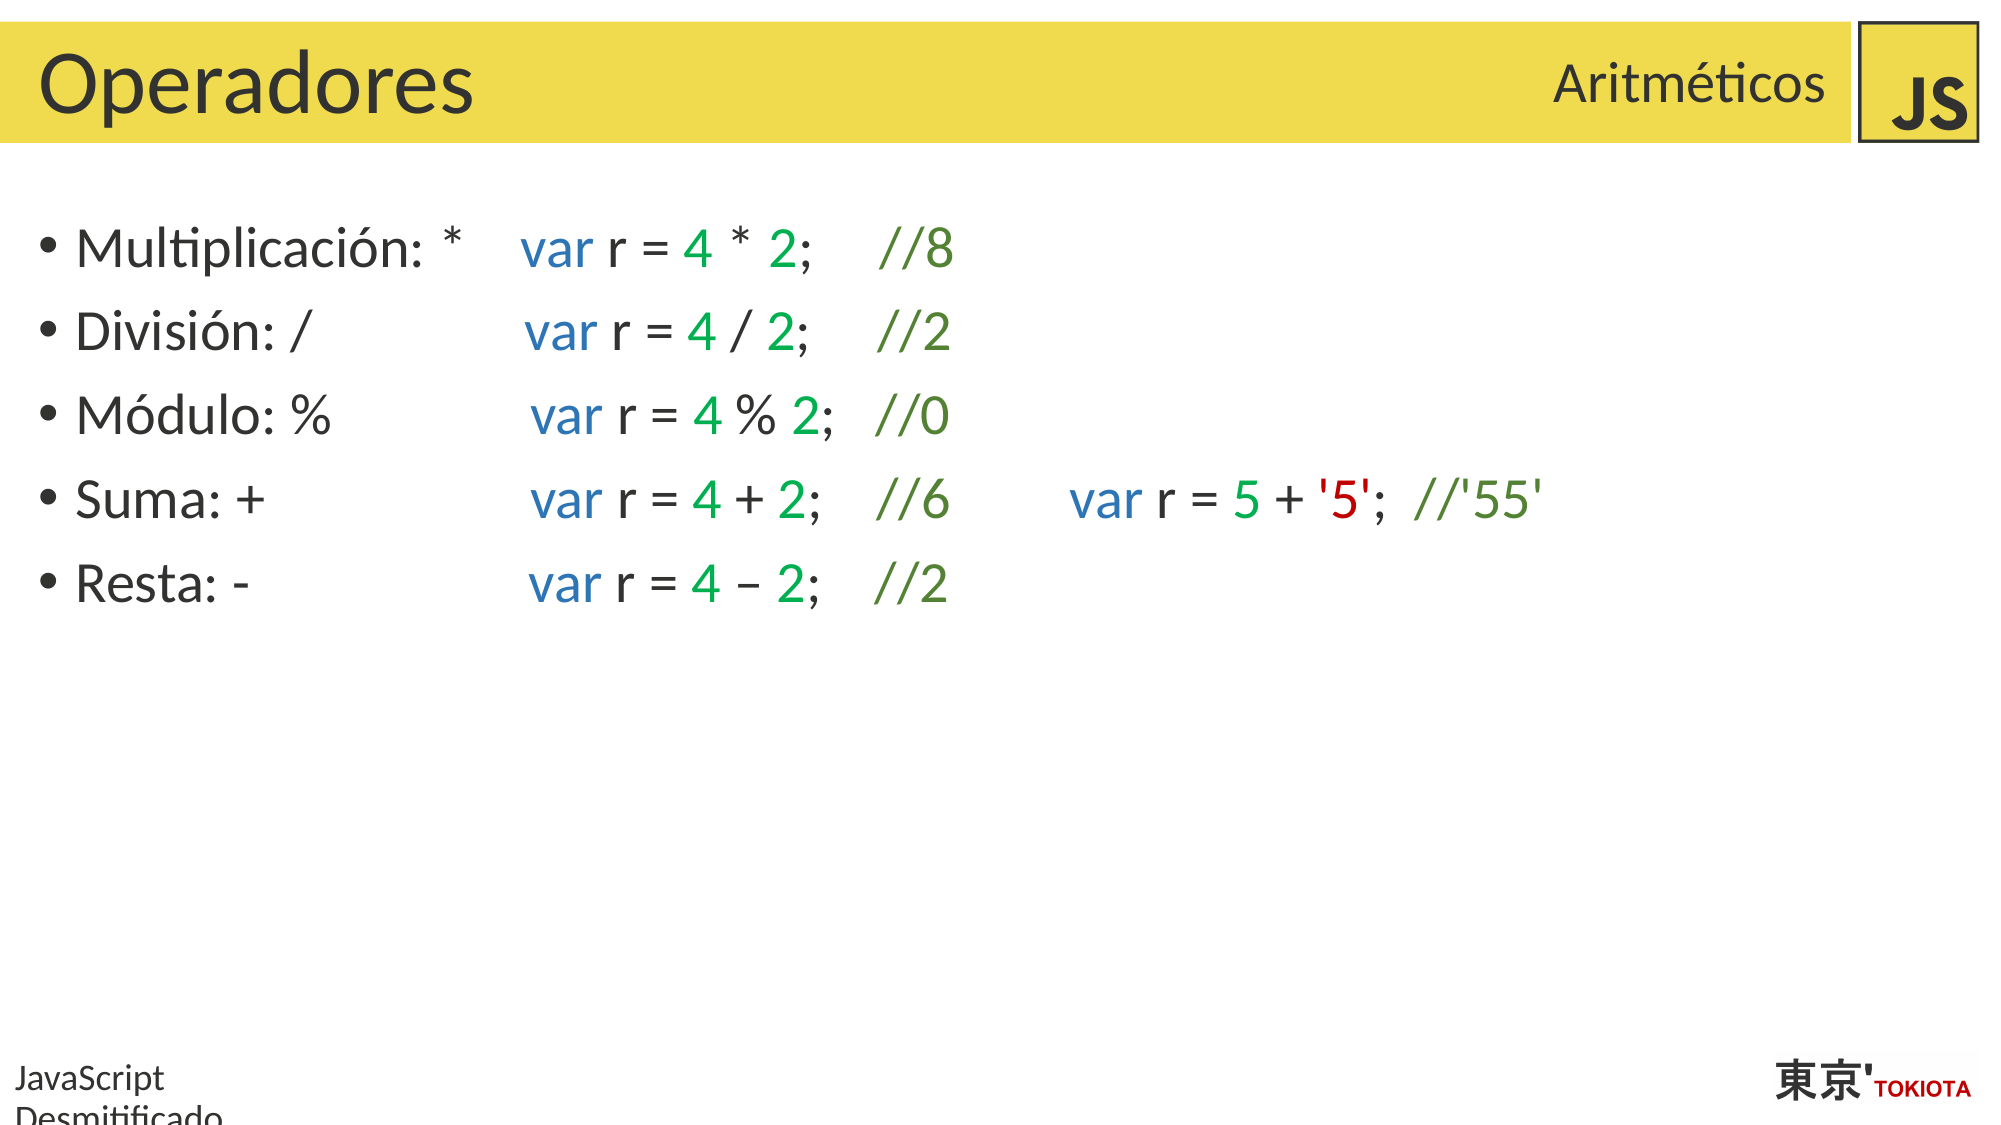

# Operadores
Aritméticos
Multiplicación: *    var r = 4 * 2;     //8
División: /                var r = 4 / 2;     //2
Módulo: %               var r = 4 % 2;   //0
Suma: +                    var r = 4 + 2;    //6         var r = 5 + '5';  //'55'
Resta: -                     var r = 4 – 2;    //2